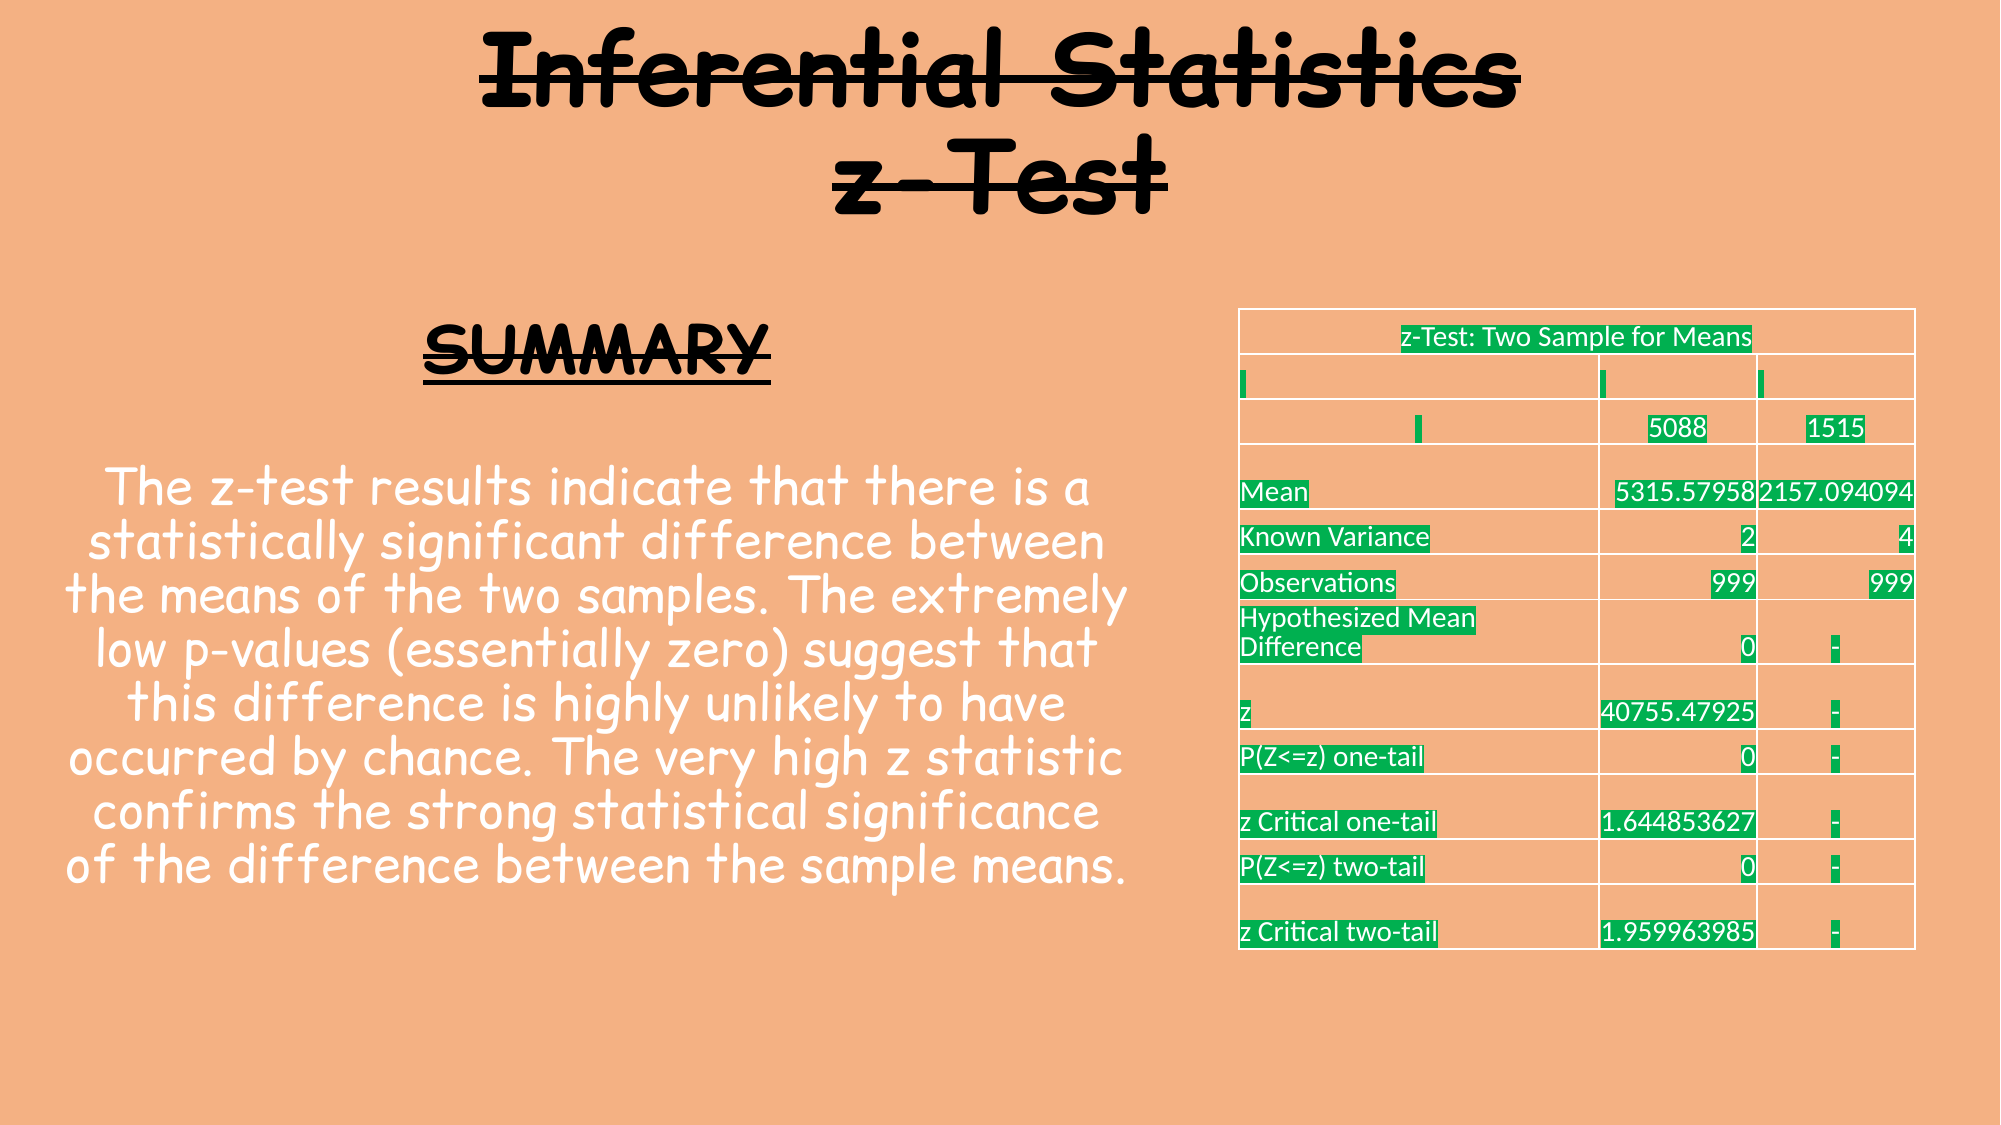

# Inferential Statistics z-Test
SUMMARY

The z-test results indicate that there is a statistically significant difference between the means of the two samples. The extremely low p-values (essentially zero) suggest that this difference is highly unlikely to have occurred by chance. The very high z statistic confirms the strong statistical significance of the difference between the sample means.
| z-Test: Two Sample for Means |  |  |
| --- | --- | --- |
|  |  |  |
|  | 5088 | 1515 |
| Mean | 5315.57958 | 2157.094094 |
| Known Variance | 2 | 4 |
| Observations | 999 | 999 |
| Hypothesized Mean Difference | 0 | - |
| z | 40755.47925 | - |
| P(Z<=z) one-tail | 0 | - |
| z Critical one-tail | 1.644853627 | - |
| P(Z<=z) two-tail | 0 | - |
| z Critical two-tail | 1.959963985 | - |